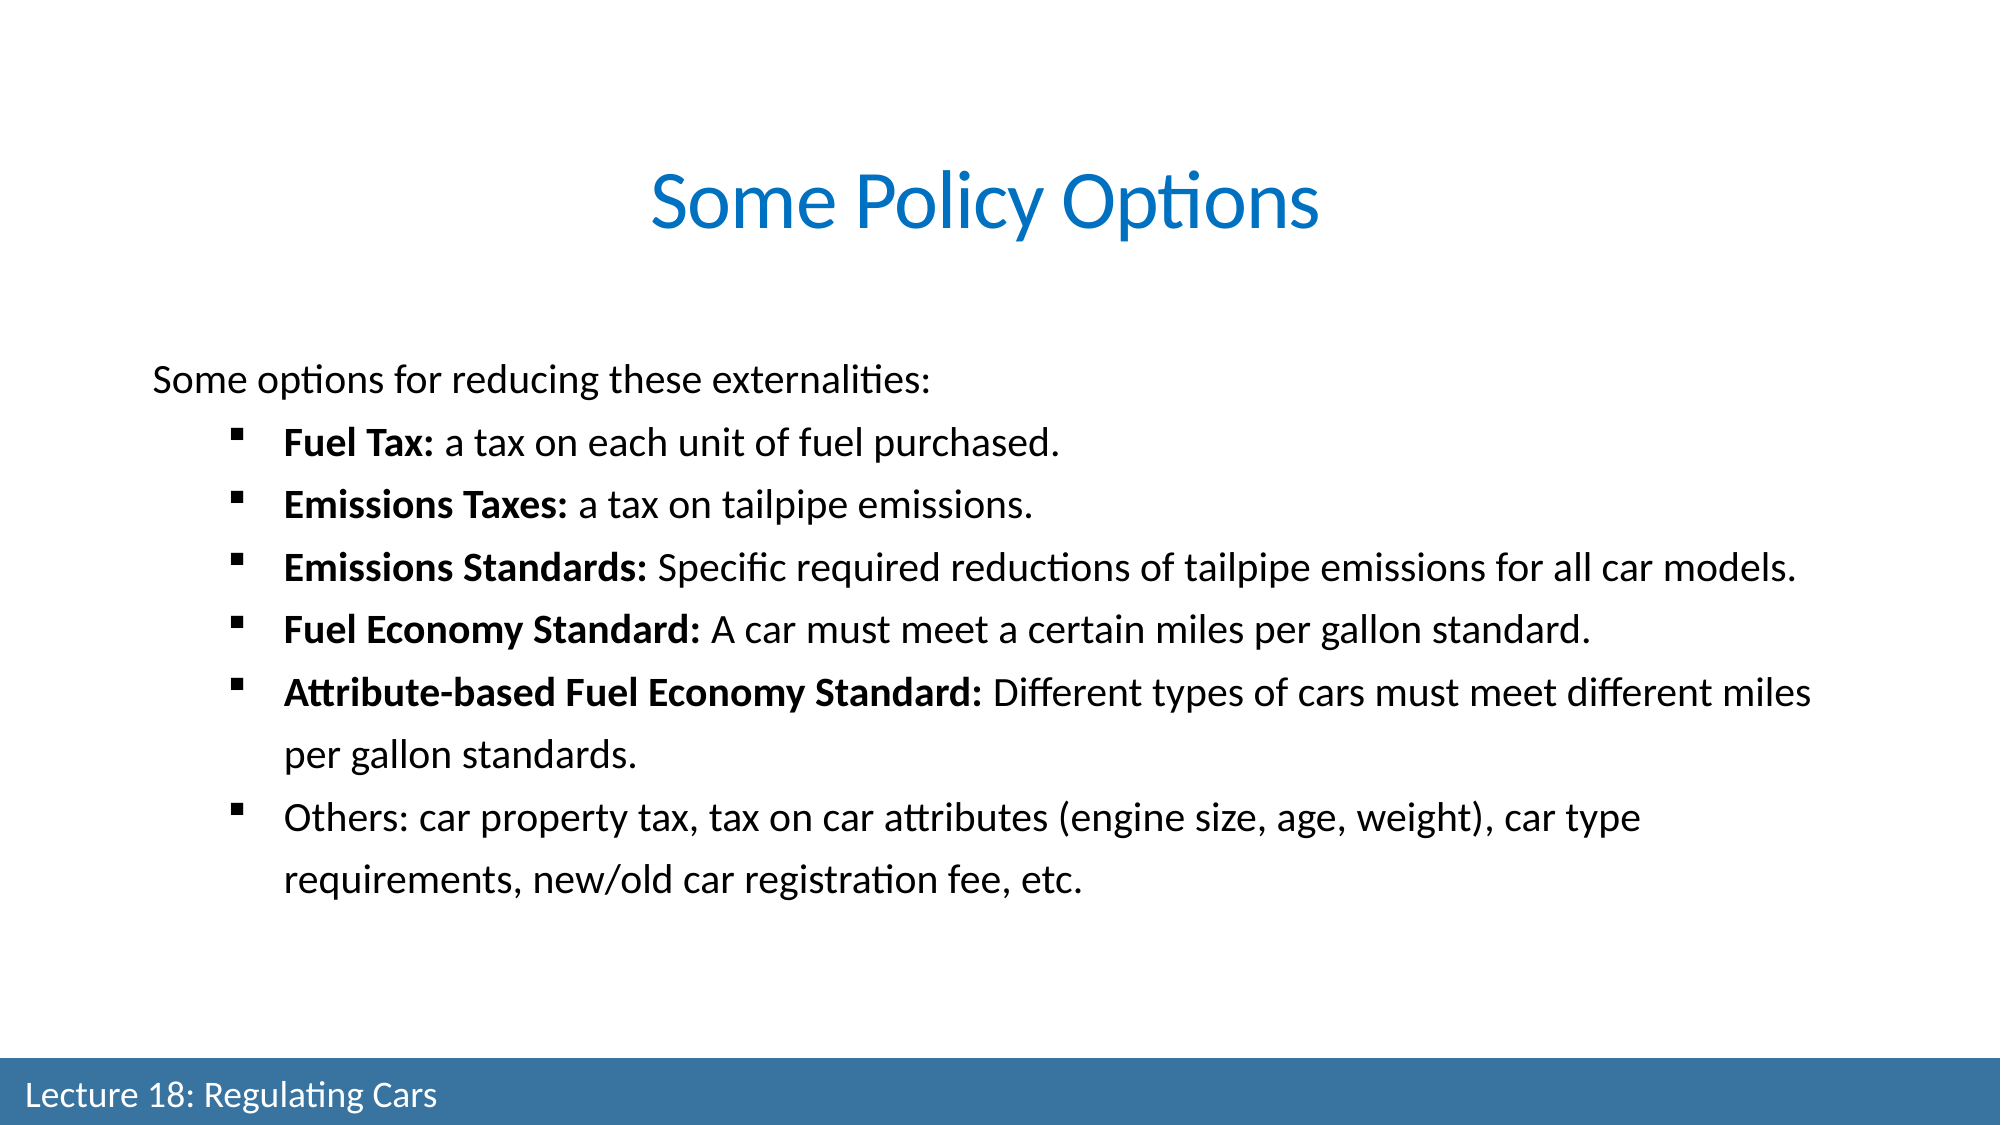

Some Policy Options
Some options for reducing these externalities:
Fuel Tax: a tax on each unit of fuel purchased.
Emissions Taxes: a tax on tailpipe emissions.
Emissions Standards: Specific required reductions of tailpipe emissions for all car models.
Fuel Economy Standard: A car must meet a certain miles per gallon standard.
Attribute-based Fuel Economy Standard: Different types of cars must meet different miles per gallon standards.
Others: car property tax, tax on car attributes (engine size, age, weight), car type requirements, new/old car registration fee, etc.